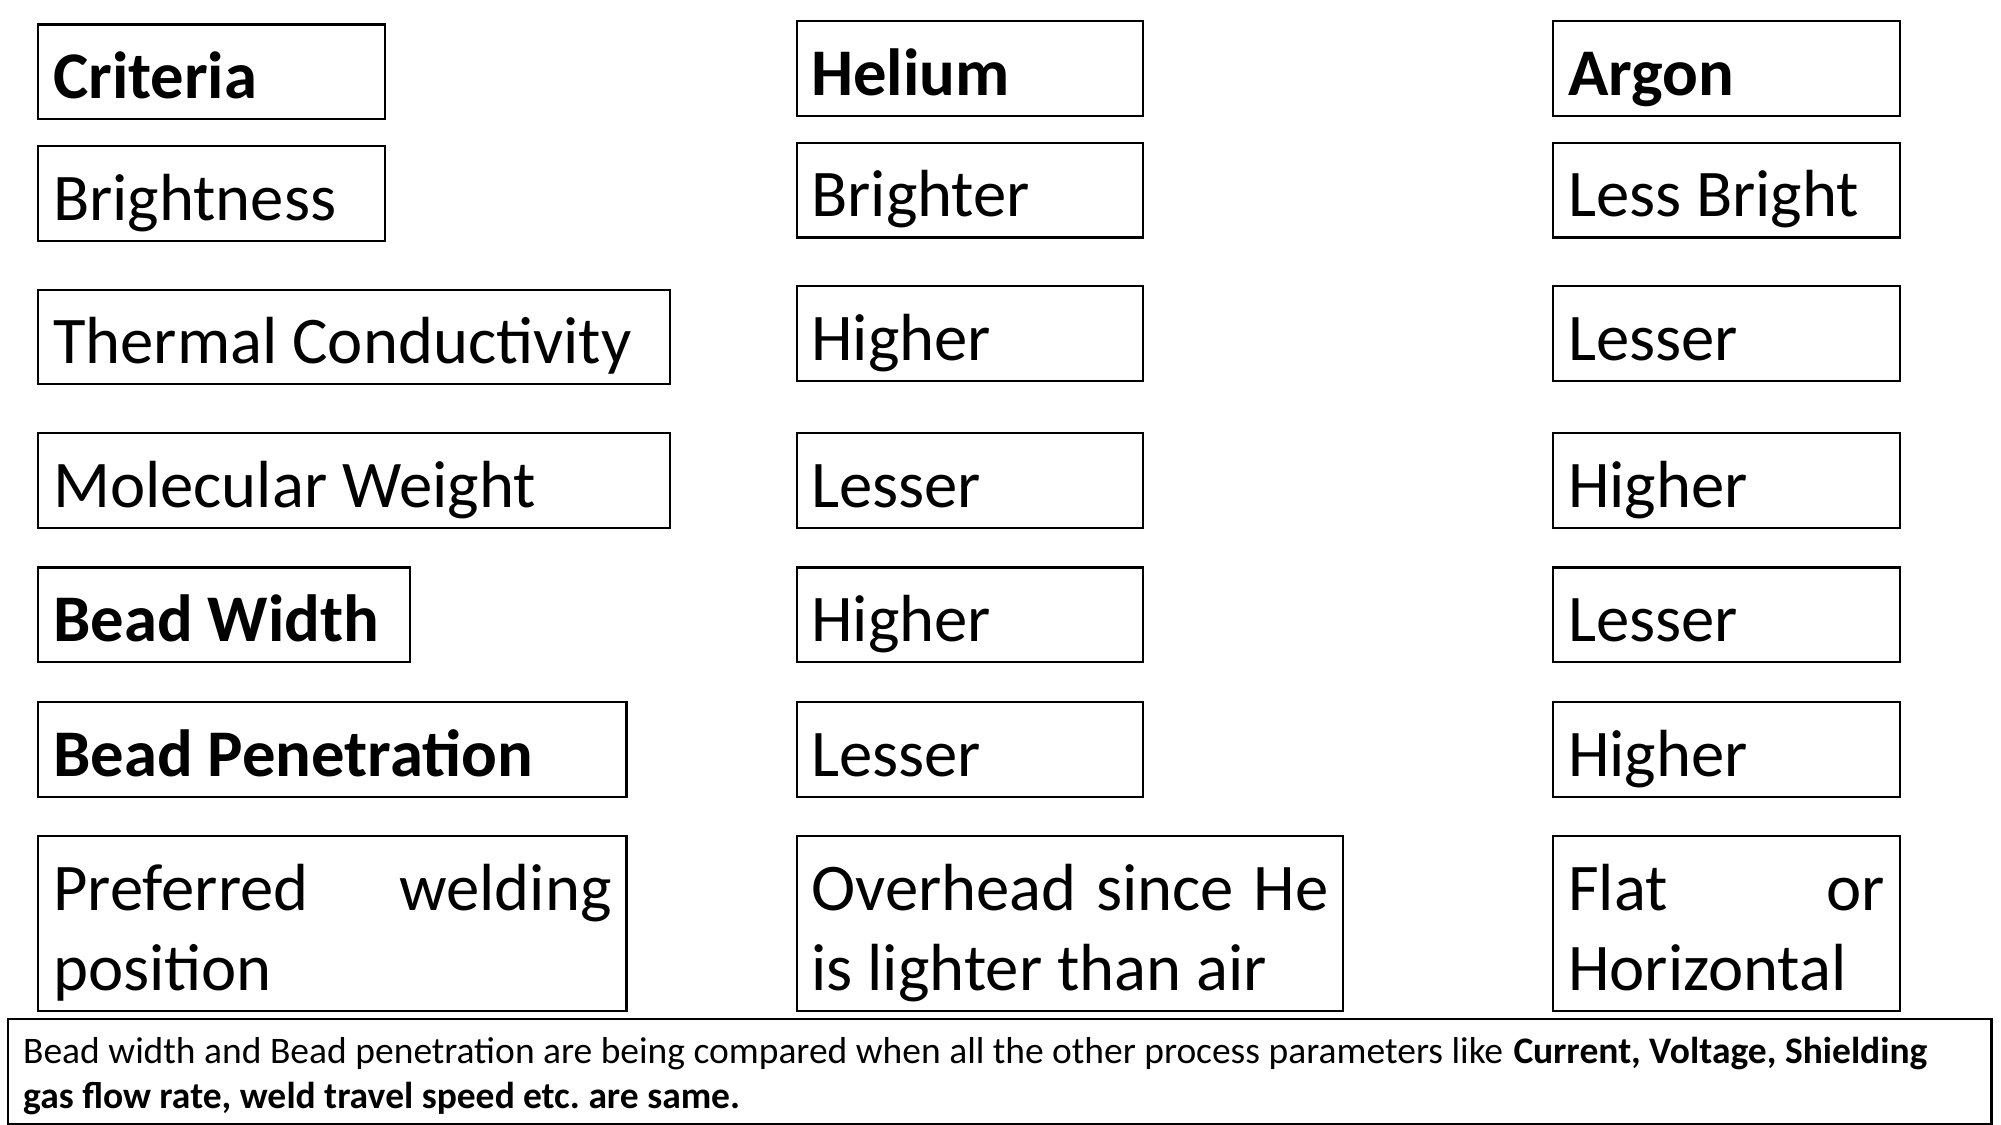

Argon
Helium
Criteria
Less Bright
Brighter
Brightness
Higher
Lesser
Thermal Conductivity
Molecular Weight
Lesser
Higher
Higher
Lesser
Bead Width
Higher
Lesser
Bead Penetration
Flat or Horizontal
Overhead since He is lighter than air
Preferred welding position
Bead width and Bead penetration are being compared when all the other process parameters like Current, Voltage, Shielding gas flow rate, weld travel speed etc. are same.